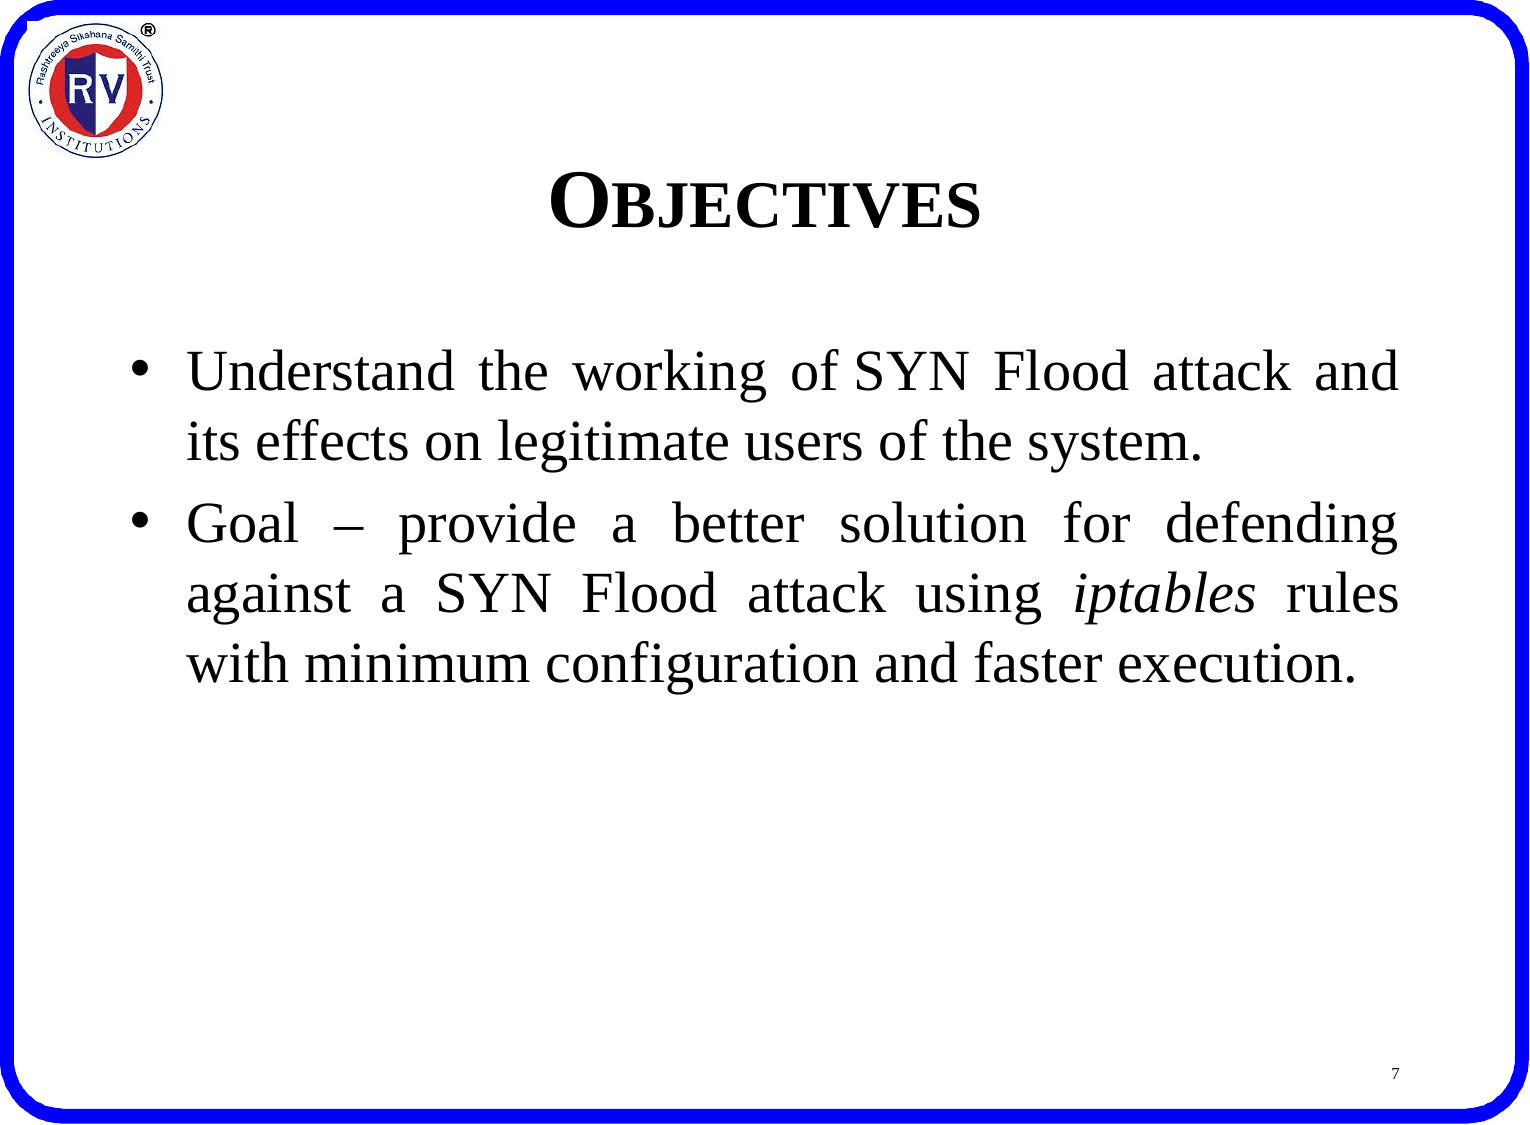

# OBJECTIVES
Understand the working of SYN Flood attack and its effects on legitimate users of the system.
Goal – provide a better solution for defending against a SYN Flood attack using iptables rules with minimum configuration and faster execution.

7